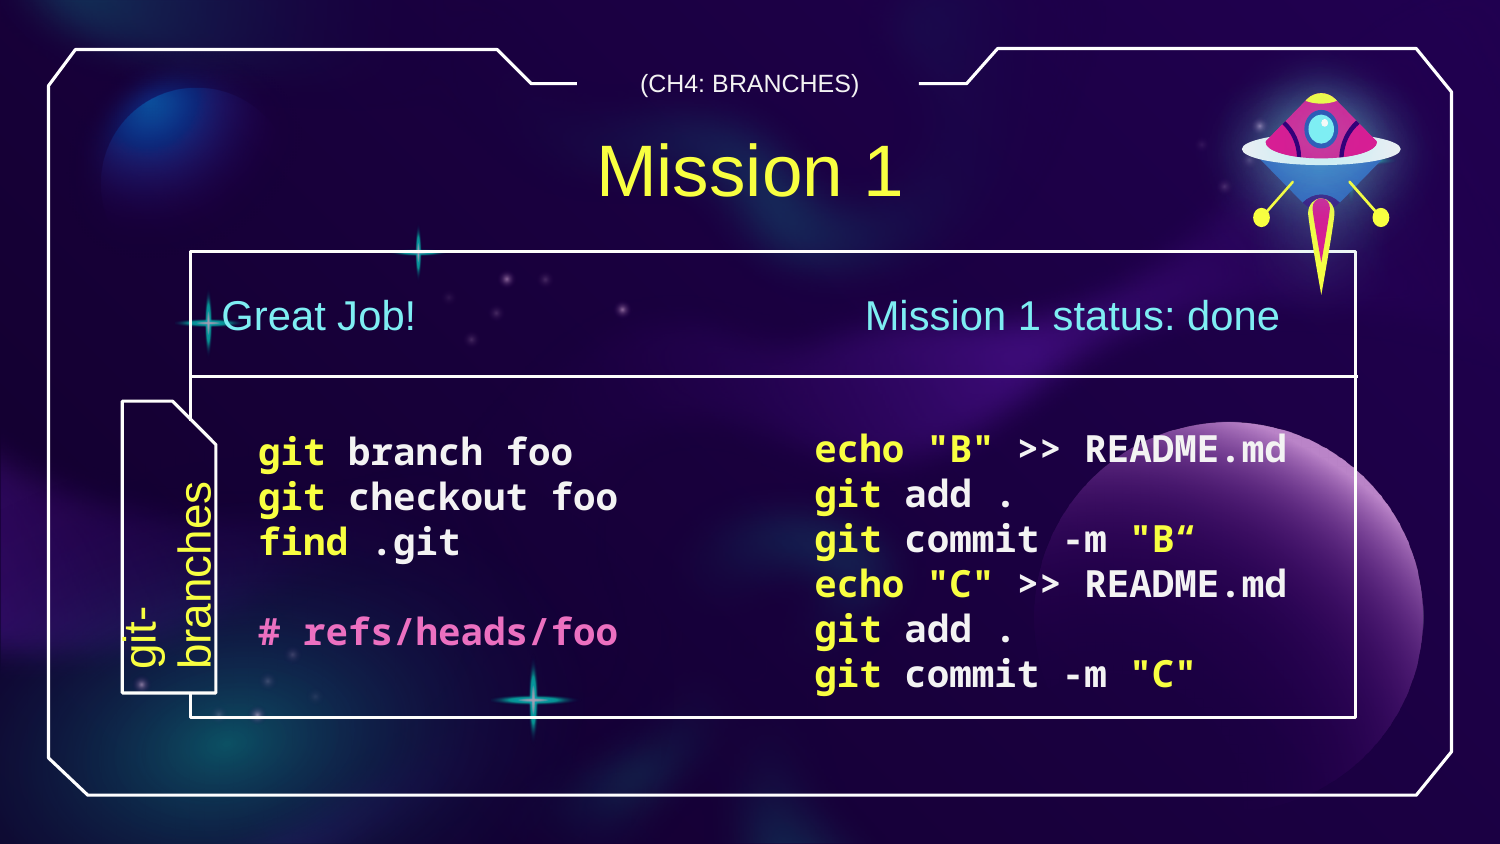

(CH4: BRANCHES)

# Mission 1

Great Job!                                       Mission 1 status: done
echo "B" >> README.md
git add .
git commit -m "B“
echo "C" >> README.md
git add .
git commit -m "C"
git branch foo
git checkout foo
find .git

# refs/heads/foo
git-branches